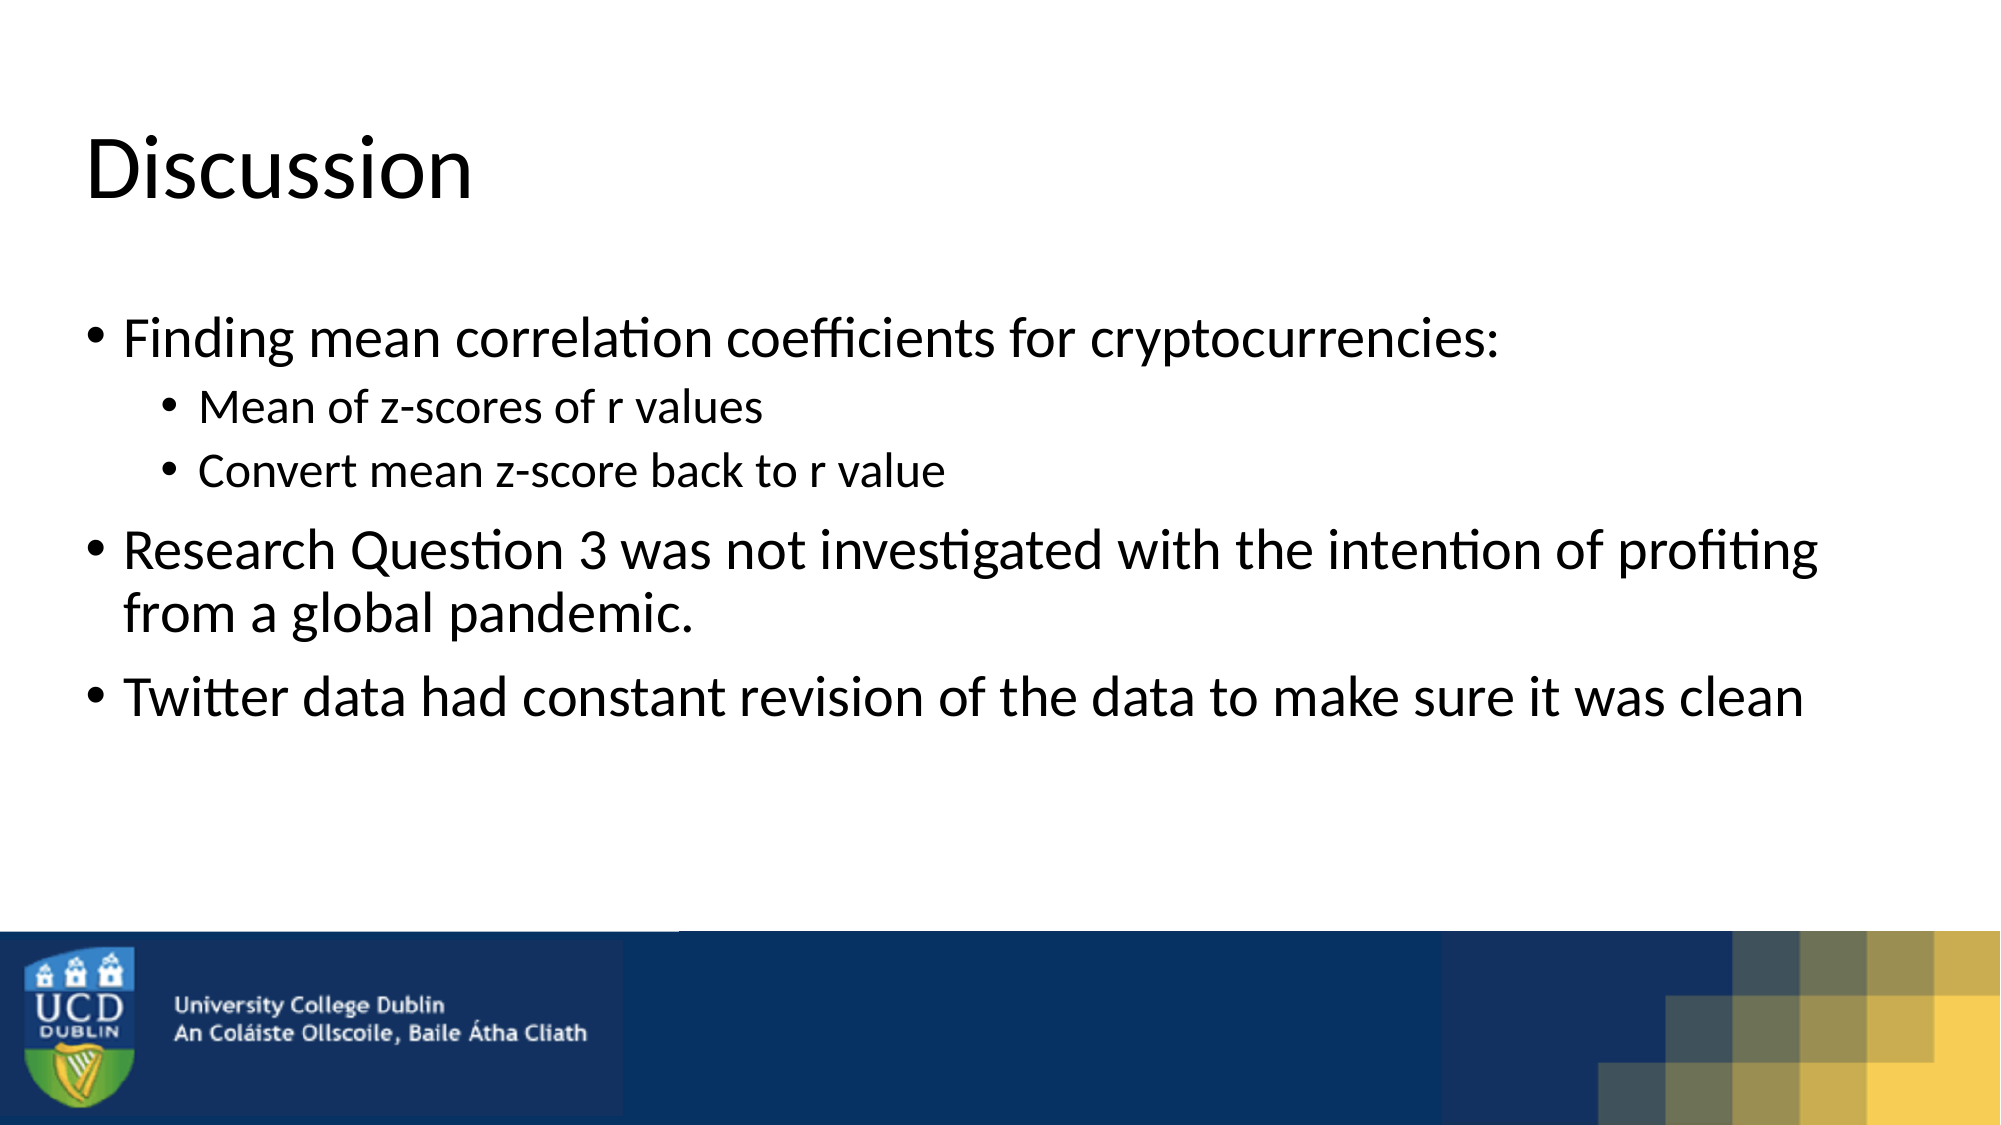

# Discussion
Finding mean correlation coefficients for cryptocurrencies:
Mean of z-scores of r values
Convert mean z-score back to r value
Research Question 3 was not investigated with the intention of profiting from a global pandemic.
Twitter data had constant revision of the data to make sure it was clean